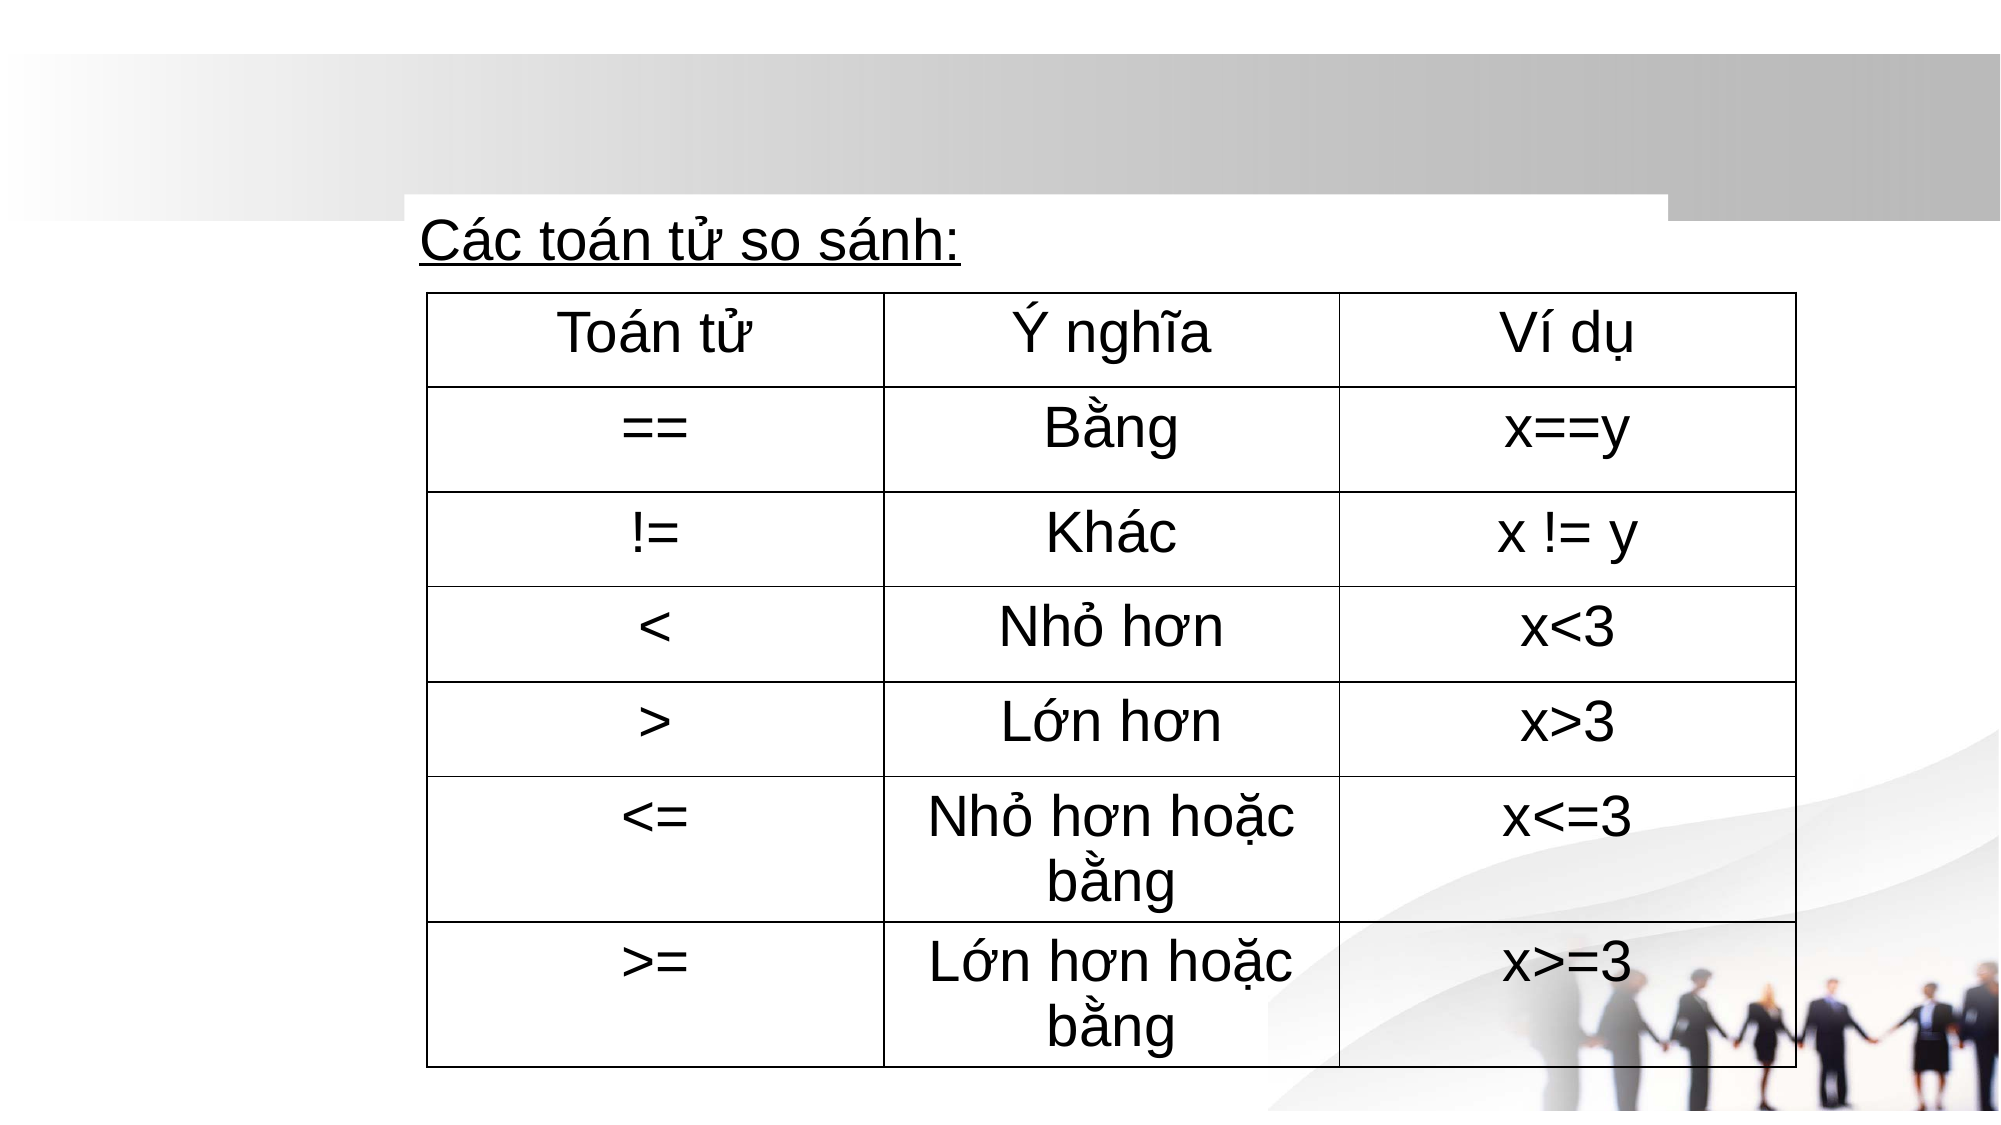

Các toán tử so sánh:
| Toán tử | Ý nghĩa | Ví dụ |
| --- | --- | --- |
| == | Bằng | x==y |
| != | Khác | x != y |
| < | Nhỏ hơn | x<3 |
| > | Lớn hơn | x>3 |
| <= | Nhỏ hơn hoặc bằng | x<=3 |
| >= | Lớn hơn hoặc bằng | x>=3 |